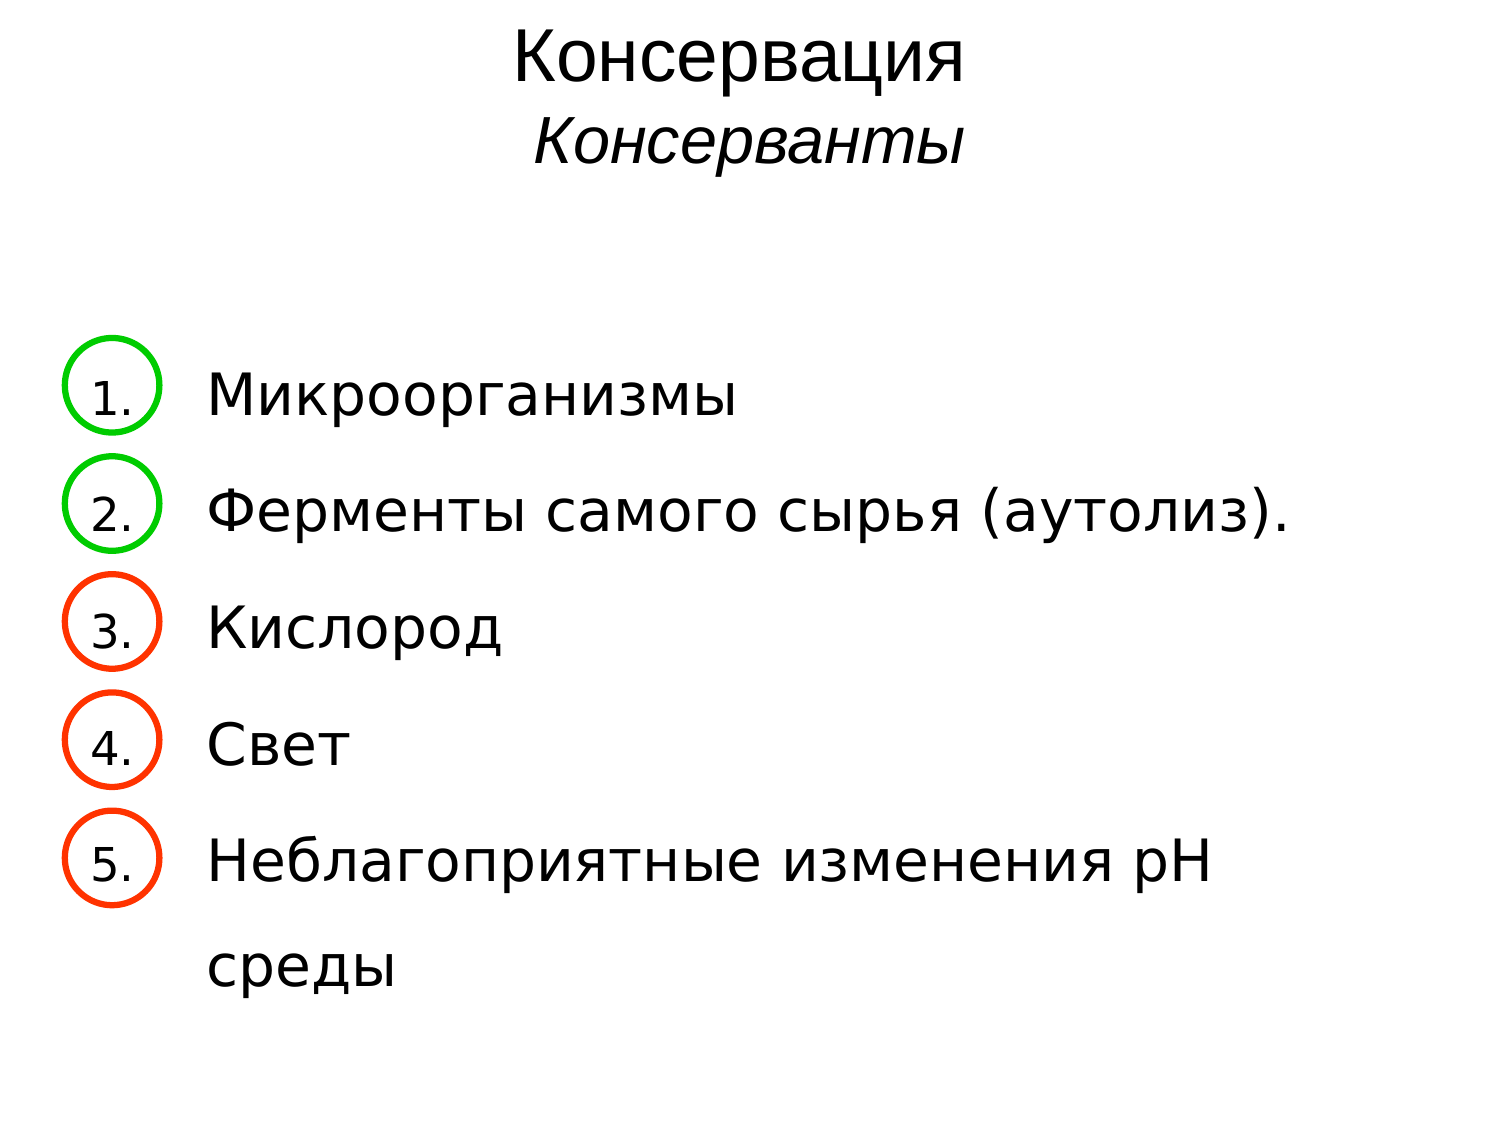

# Консервация Консерванты
Микроорганизмы
Ферменты самого сырья (аутолиз).
Кислород
Свет
Неблагоприятные изменения pH среды